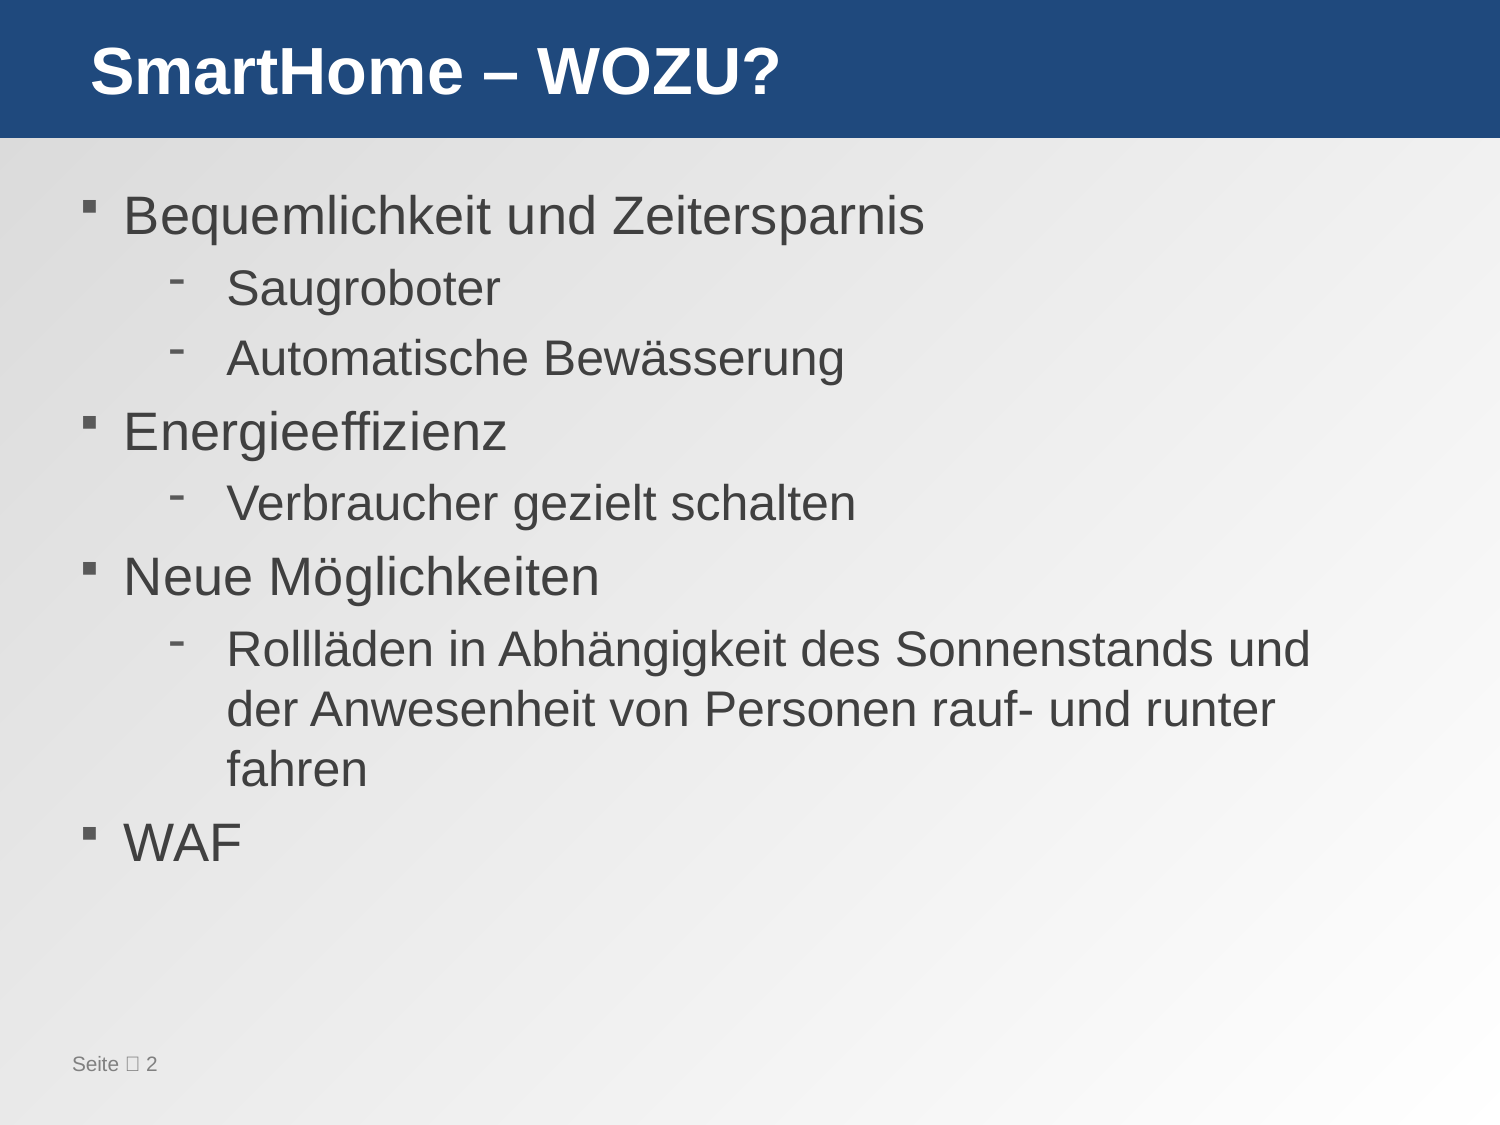

# SmartHome – WOZU?
Bequemlichkeit und Zeitersparnis
Saugroboter
Automatische Bewässerung
Energieeffizienz
Verbraucher gezielt schalten
Neue Möglichkeiten
Rollläden in Abhängigkeit des Sonnenstands und der Anwesenheit von Personen rauf- und runter fahren
WAF